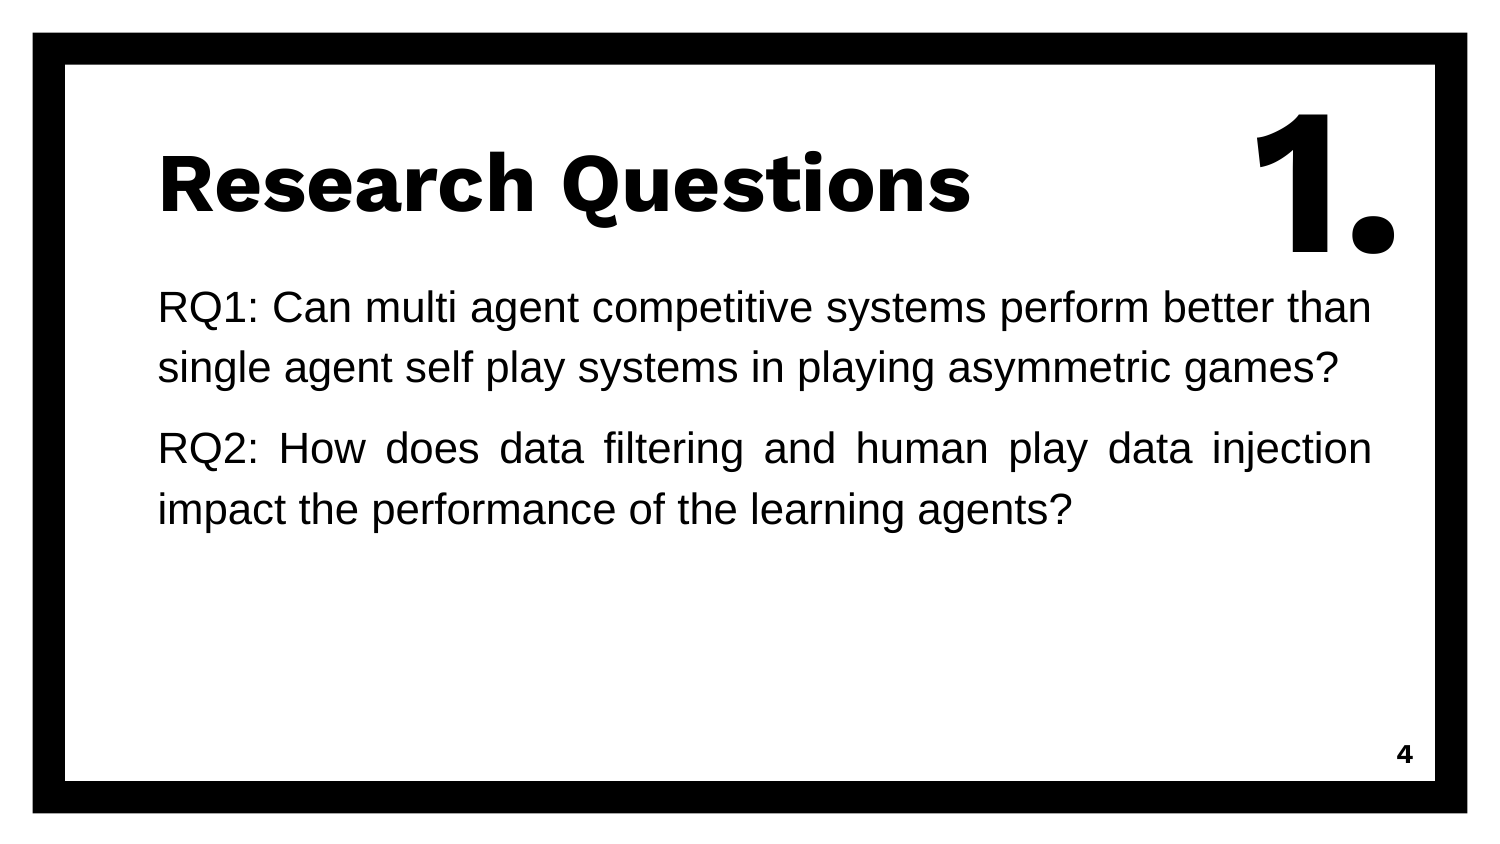

1.
# Research Questions
RQ1: Can multi agent competitive systems perform better than single agent self play systems in playing asymmetric games?
RQ2: How does data filtering and human play data injection impact the performance of the learning agents?

4